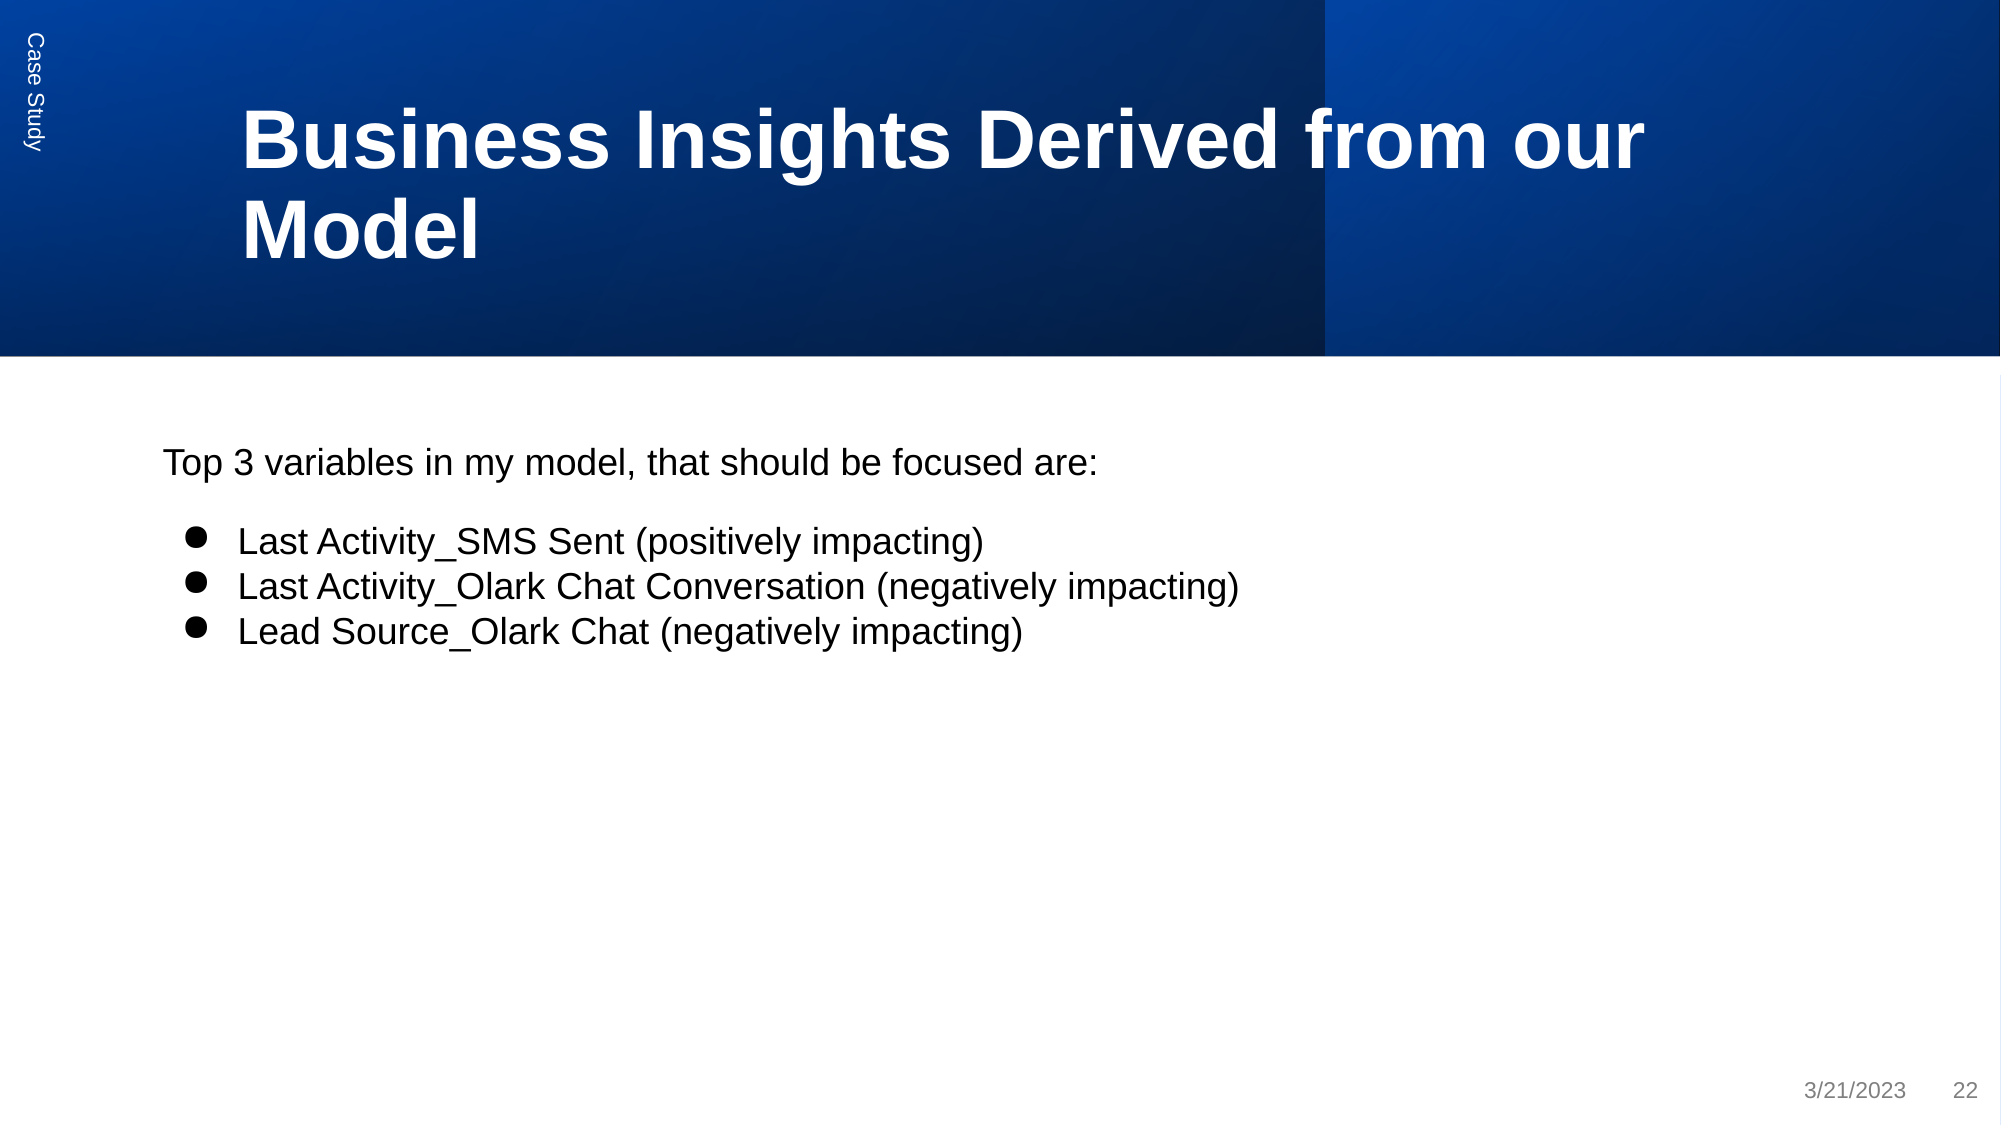

# Business Insights Derived from our Model
Case Study
Top 3 variables in my model, that should be focused are:
Last Activity_SMS Sent (positively impacting)
Last Activity_Olark Chat Conversation (negatively impacting)
Lead Source_Olark Chat (negatively impacting)

3/21/2023
22